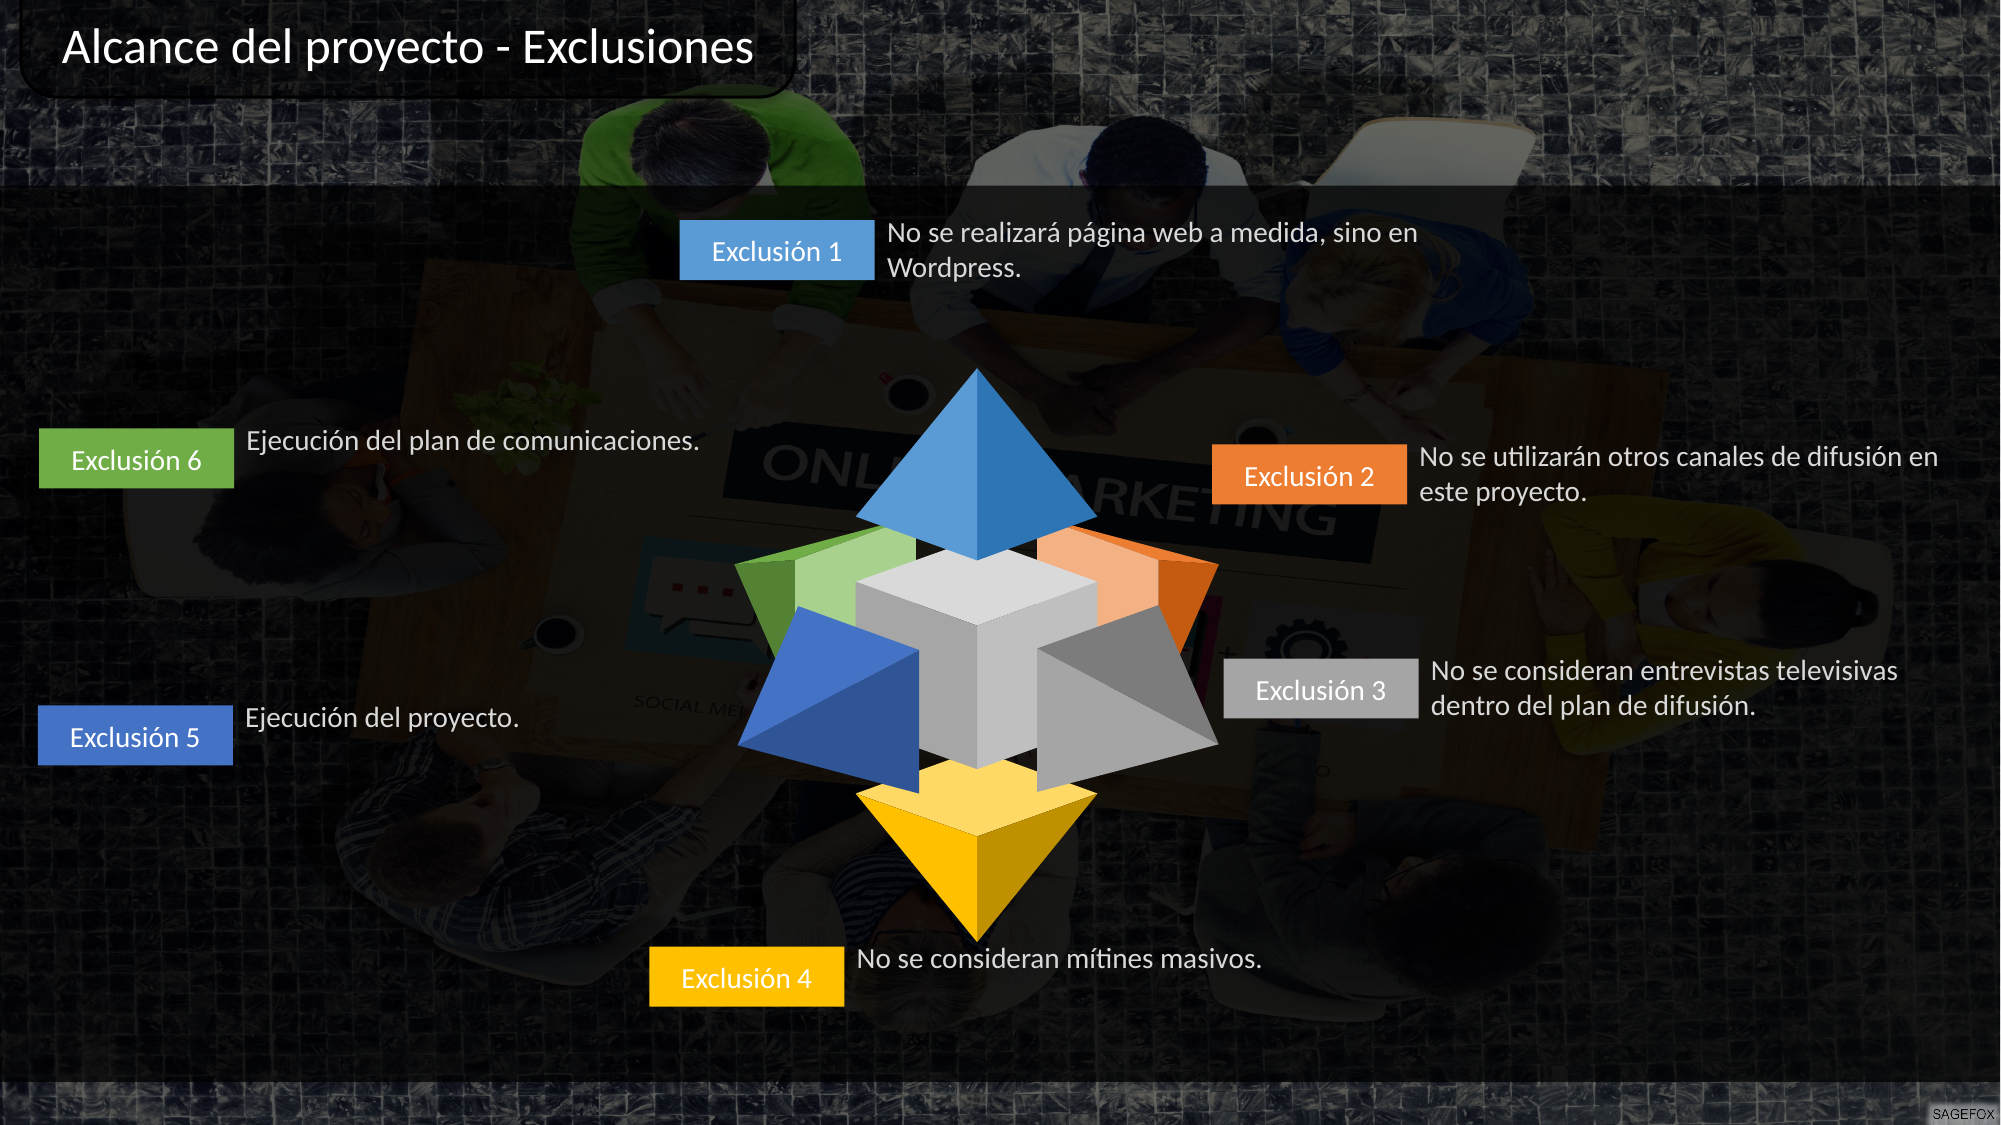

Alcance del proyecto - Exclusiones

No se realizará página web a medida, sino en Wordpress.
Exclusión 1

Ejecución del plan de comunicaciones.
Exclusión 6
No se utilizarán otros canales de difusión en este proyecto.
Exclusión 2

No se consideran entrevistas televisivas dentro del plan de difusión.
Exclusión 3
Ejecución del proyecto.
Exclusión 5

No se consideran mítines masivos.
Exclusión 4